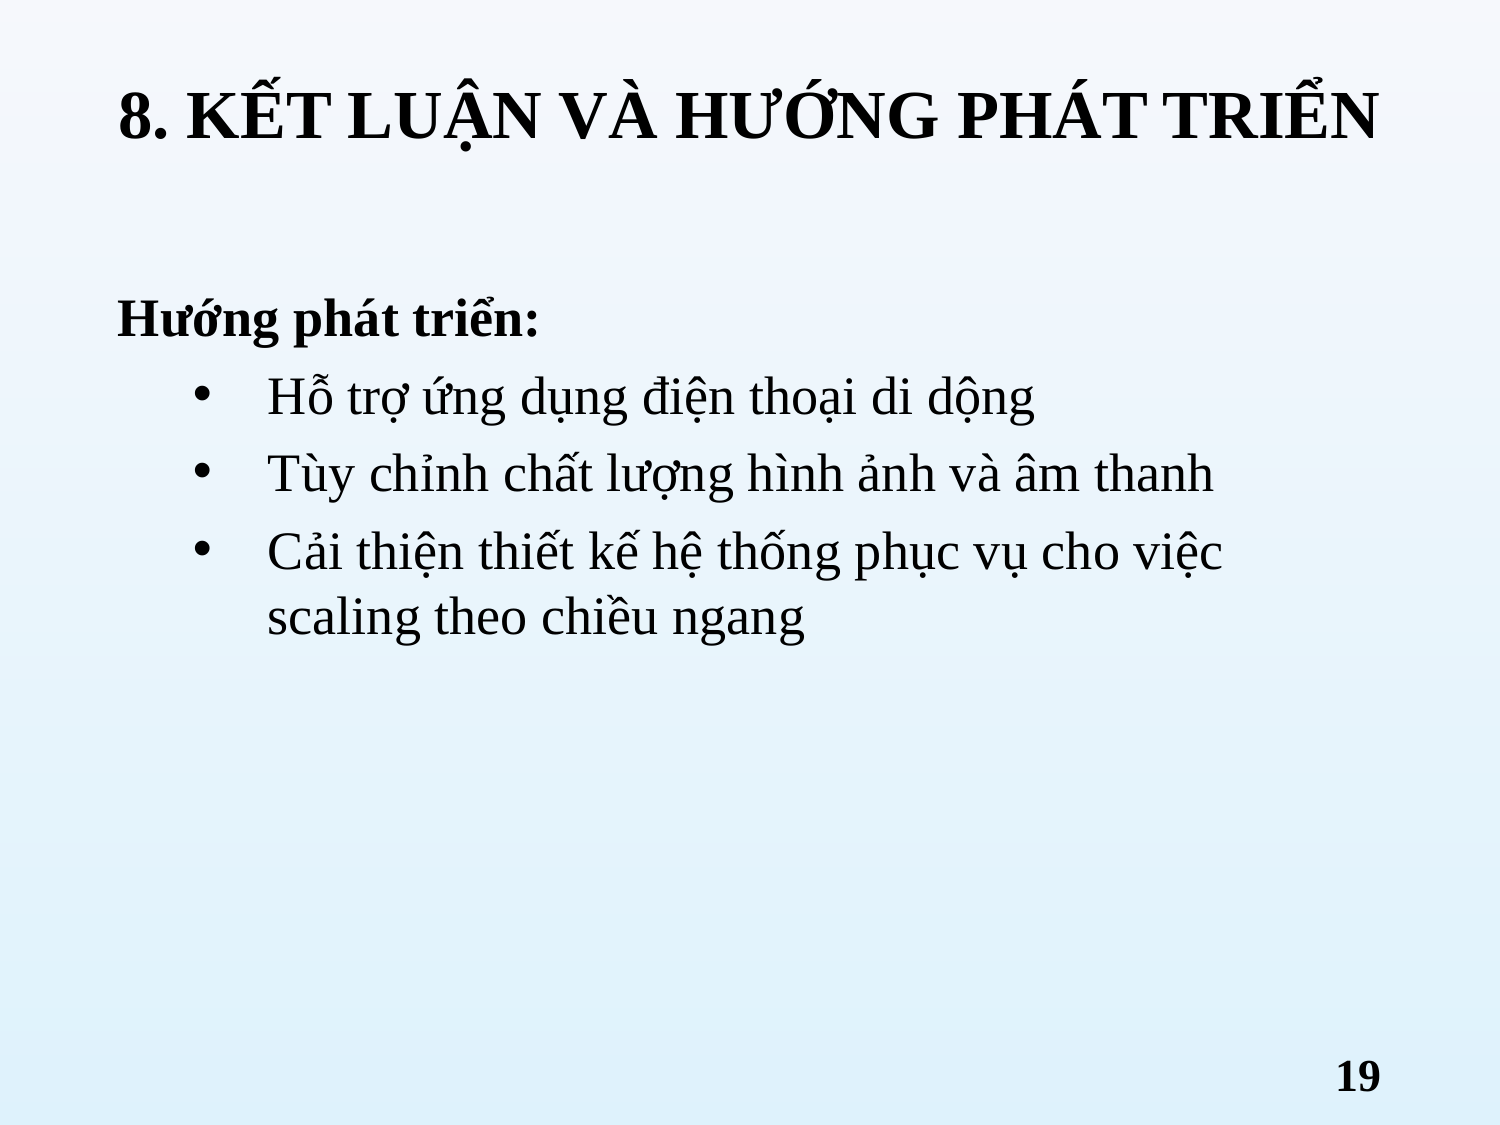

8. KẾT LUẬN VÀ HƯỚNG PHÁT TRIỂN
Hướng phát triển:
Hỗ trợ ứng dụng điện thoại di dộng
Tùy chỉnh chất lượng hình ảnh và âm thanh
Cải thiện thiết kế hệ thống phục vụ cho việc scaling theo chiều ngang
19